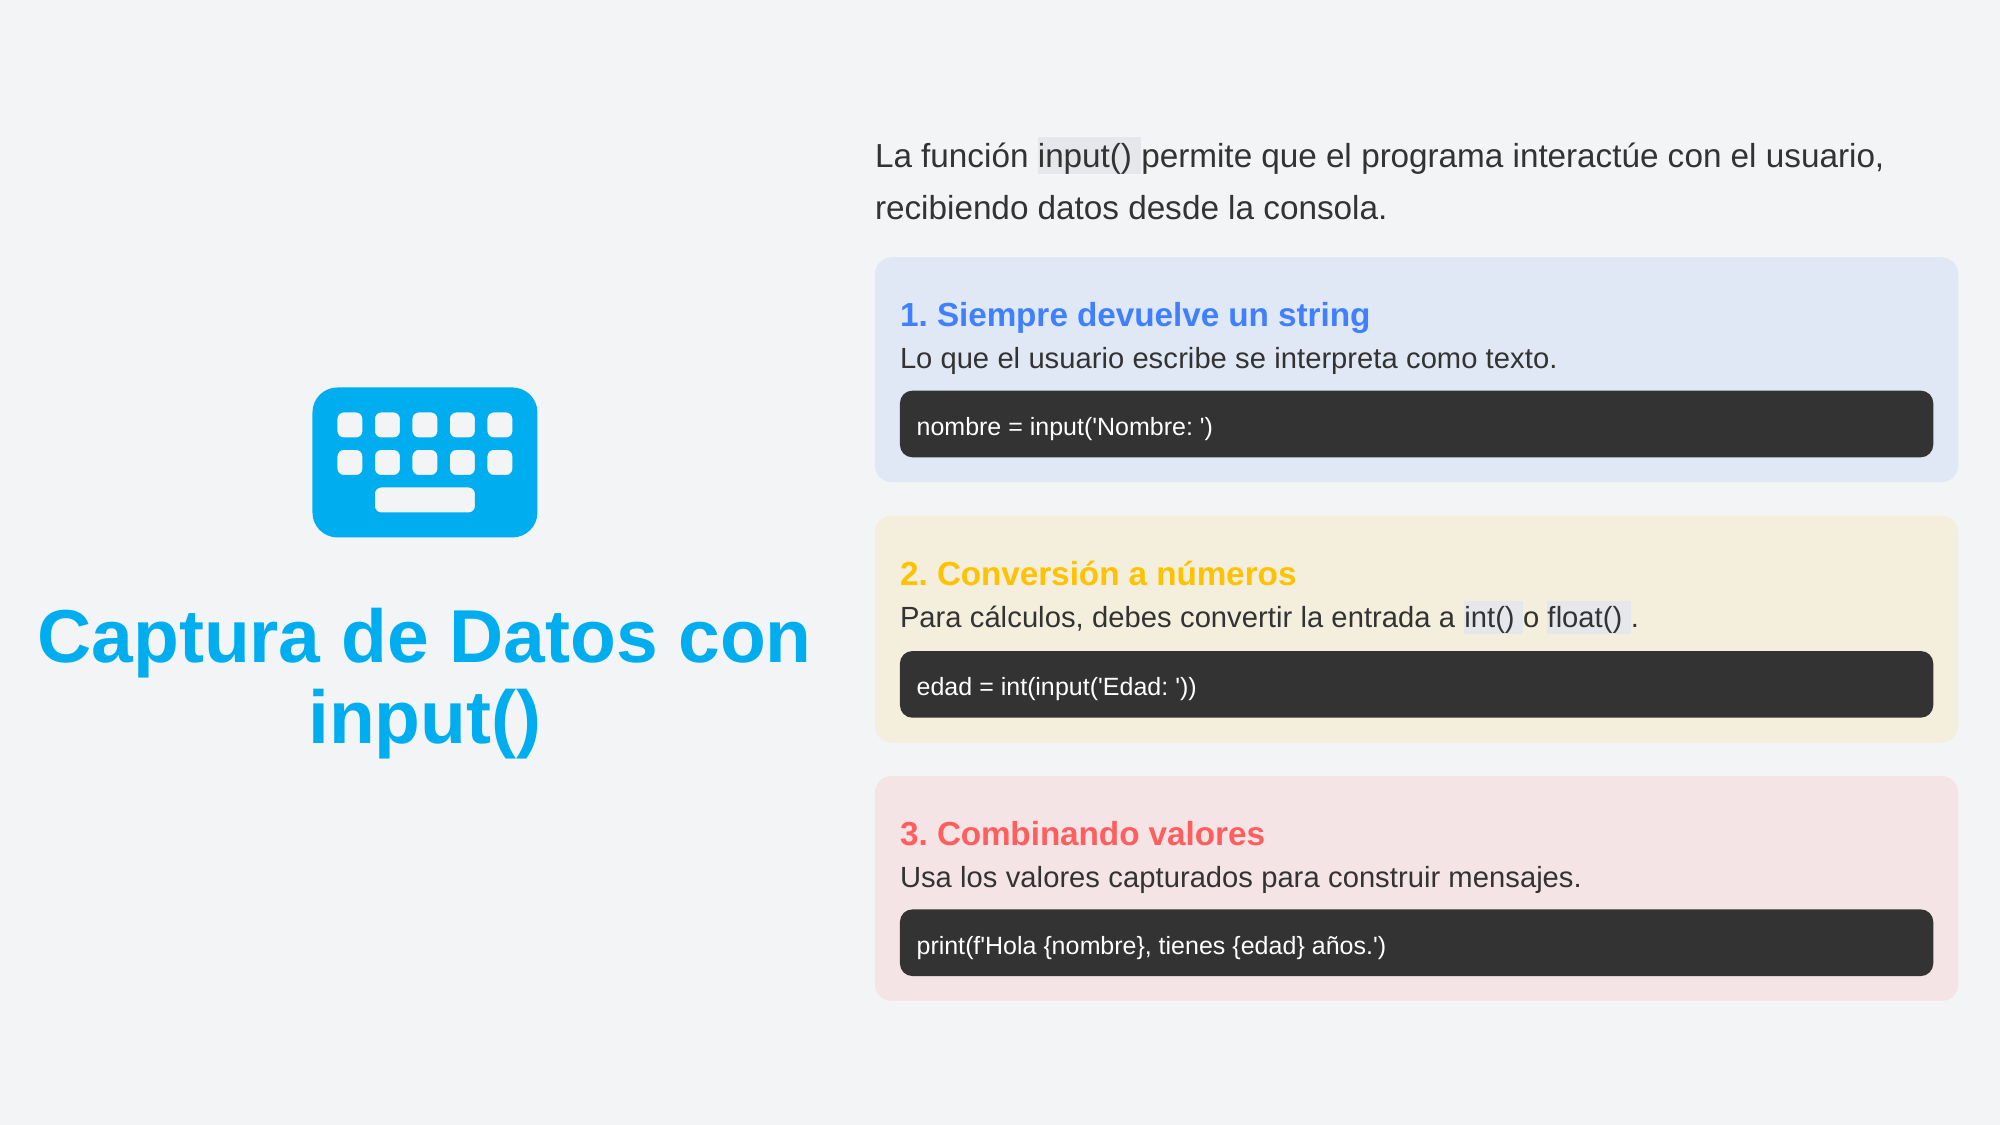

La función input() permite que el programa interactúe con el usuario, recibiendo datos desde la consola.

1. Siempre devuelve un string
Lo que el usuario escribe se interpreta como texto.

nombre = input('Nombre: ')

2. Conversión a números
Para cálculos, debes convertir la entrada a int() o float() .
Captura de Datos con input()

edad = int(input('Edad: '))

3. Combinando valores
Usa los valores capturados para construir mensajes.

print(f'Hola {nombre}, tienes {edad} años.')